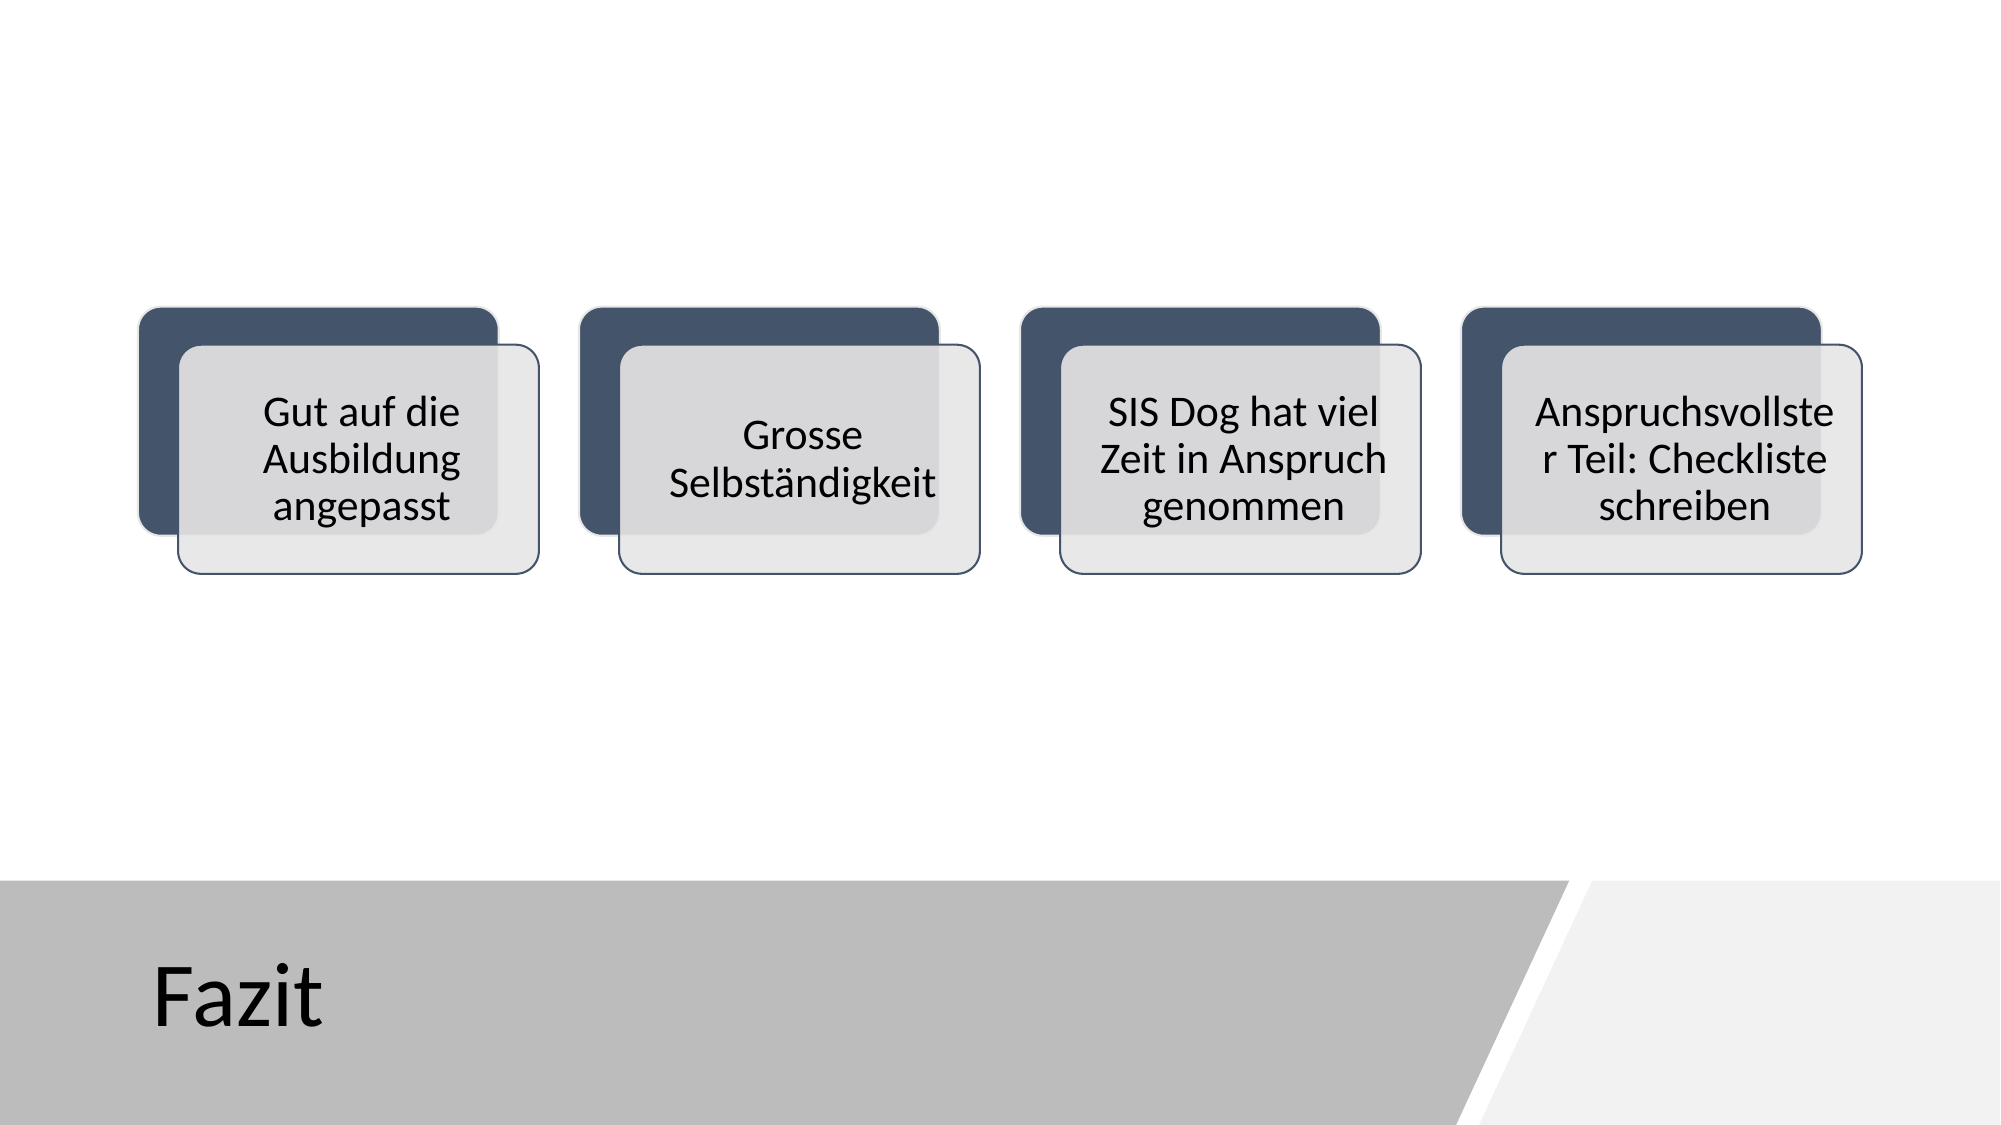

Gut auf die Ausbildung angepasst
Grosse Selbständigkeit
SIS Dog hat viel Zeit in Anspruch genommen
Anspruchsvollster Teil: Checkliste schreiben

# Fazit